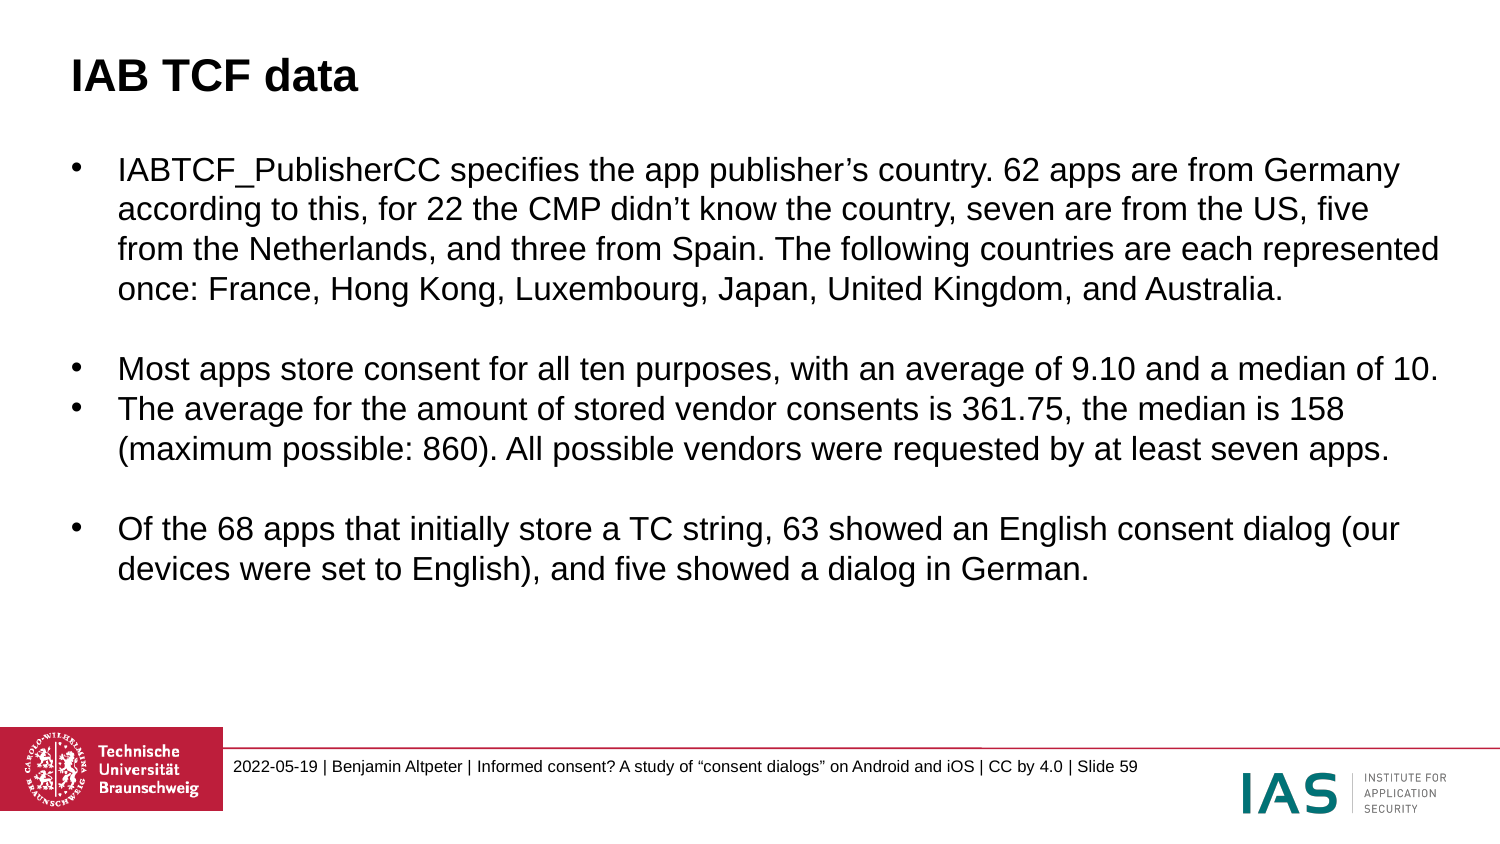

# IAB TCF data
IABTCF_PublisherCC specifies the app publisher’s country. 62 apps are from Germany according to this, for 22 the CMP didn’t know the country, seven are from the US, five from the Netherlands, and three from Spain. The following countries are each represented once: France, Hong Kong, Luxembourg, Japan, United Kingdom, and Australia.

Most apps store consent for all ten purposes, with an average of 9.10 and a median of 10.
The average for the amount of stored vendor consents is 361.75, the median is 158 (maximum possible: 860). All possible vendors were requested by at least seven apps.

Of the 68 apps that initially store a TC string, 63 showed an English consent dialog (our devices were set to English), and five showed a dialog in German.